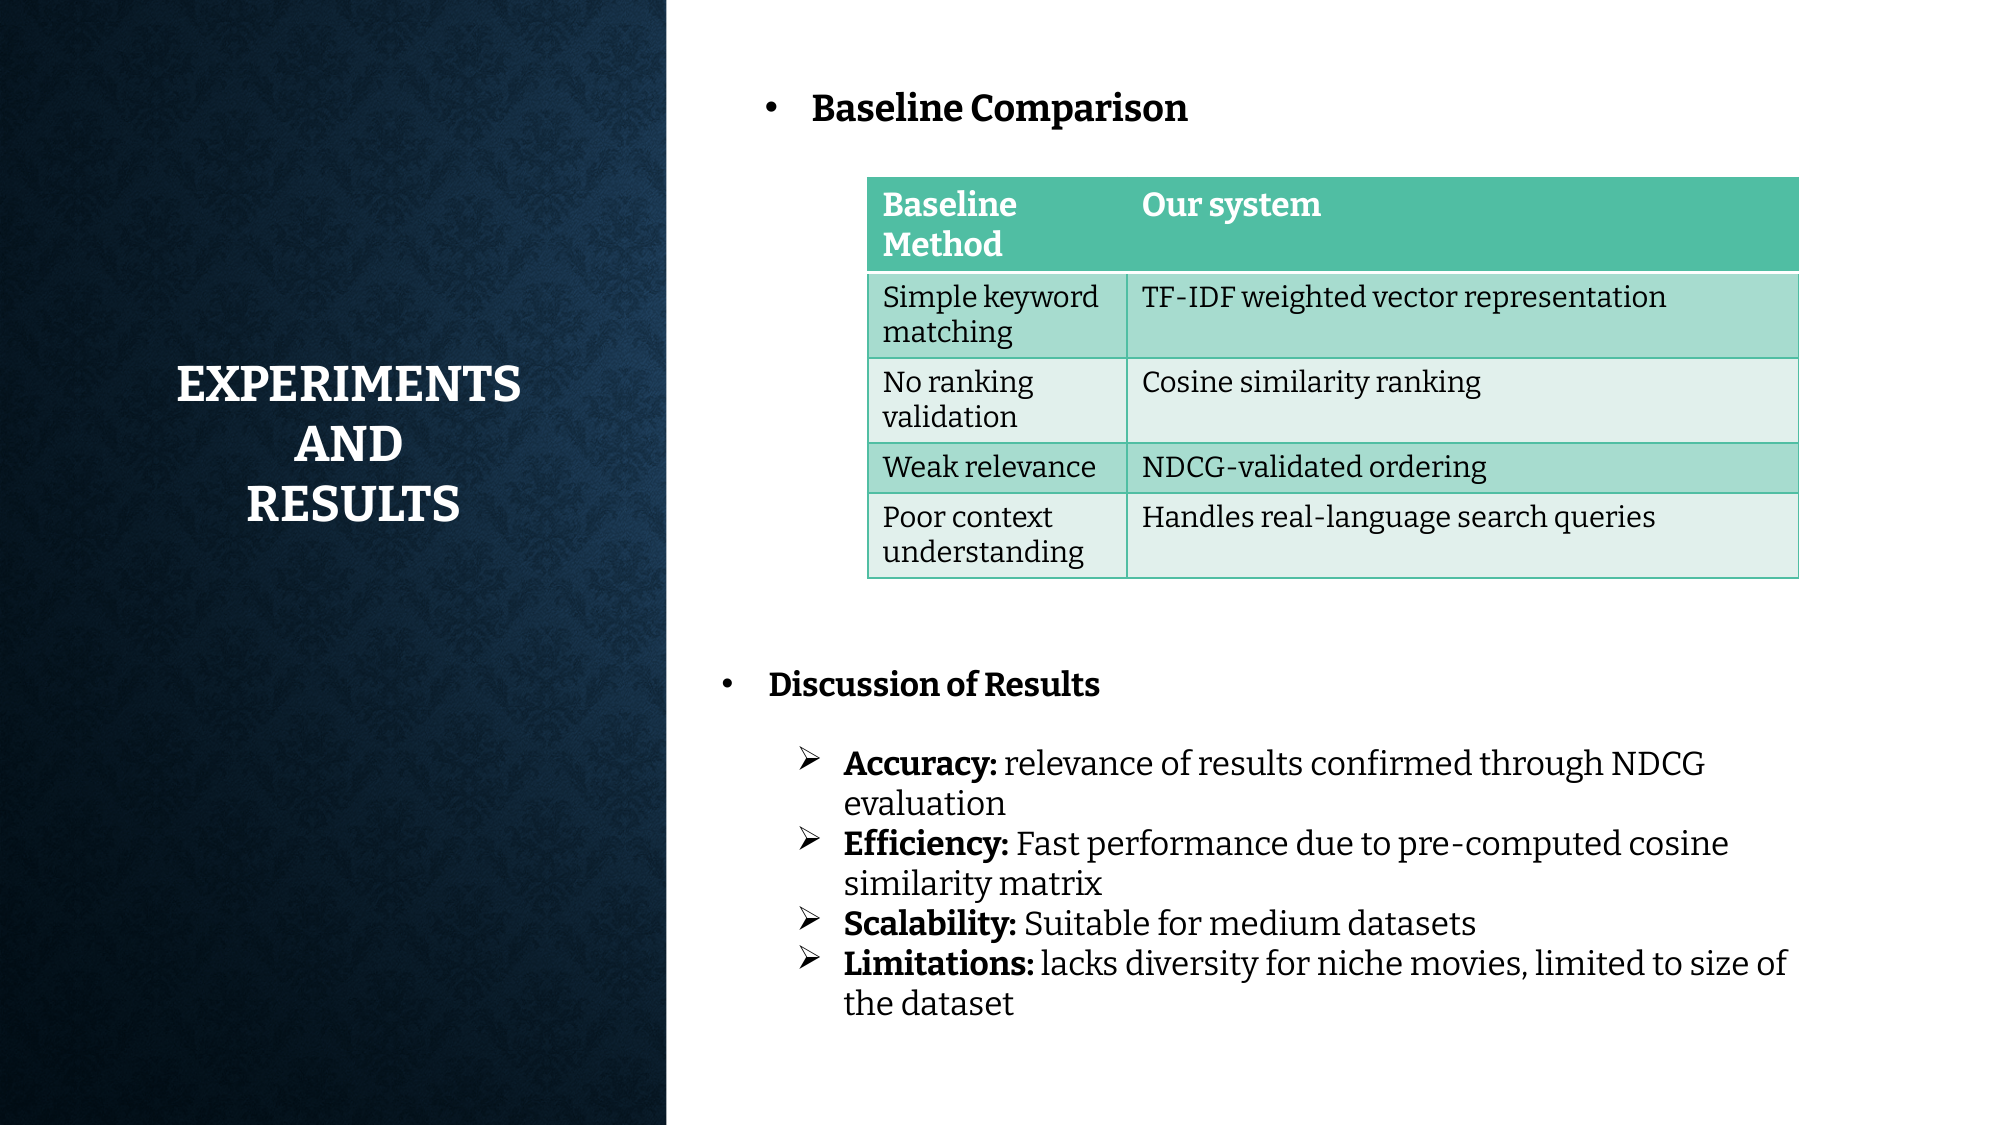

Baseline Comparison
| Baseline Method | Our system |
| --- | --- |
| Simple keyword matching | TF-IDF weighted vector representation |
| No ranking validation | Cosine similarity ranking |
| Weak relevance | NDCG-validated ordering |
| Poor context understanding | Handles real-language search queries |
EXPERIMENTS
AND
RESULTS
Discussion of Results

Accuracy: relevance of results confirmed through NDCG evaluation
Efficiency: Fast performance due to pre-computed cosine similarity matrix
Scalability: Suitable for medium datasets
Limitations: lacks diversity for niche movies, limited to size of the dataset